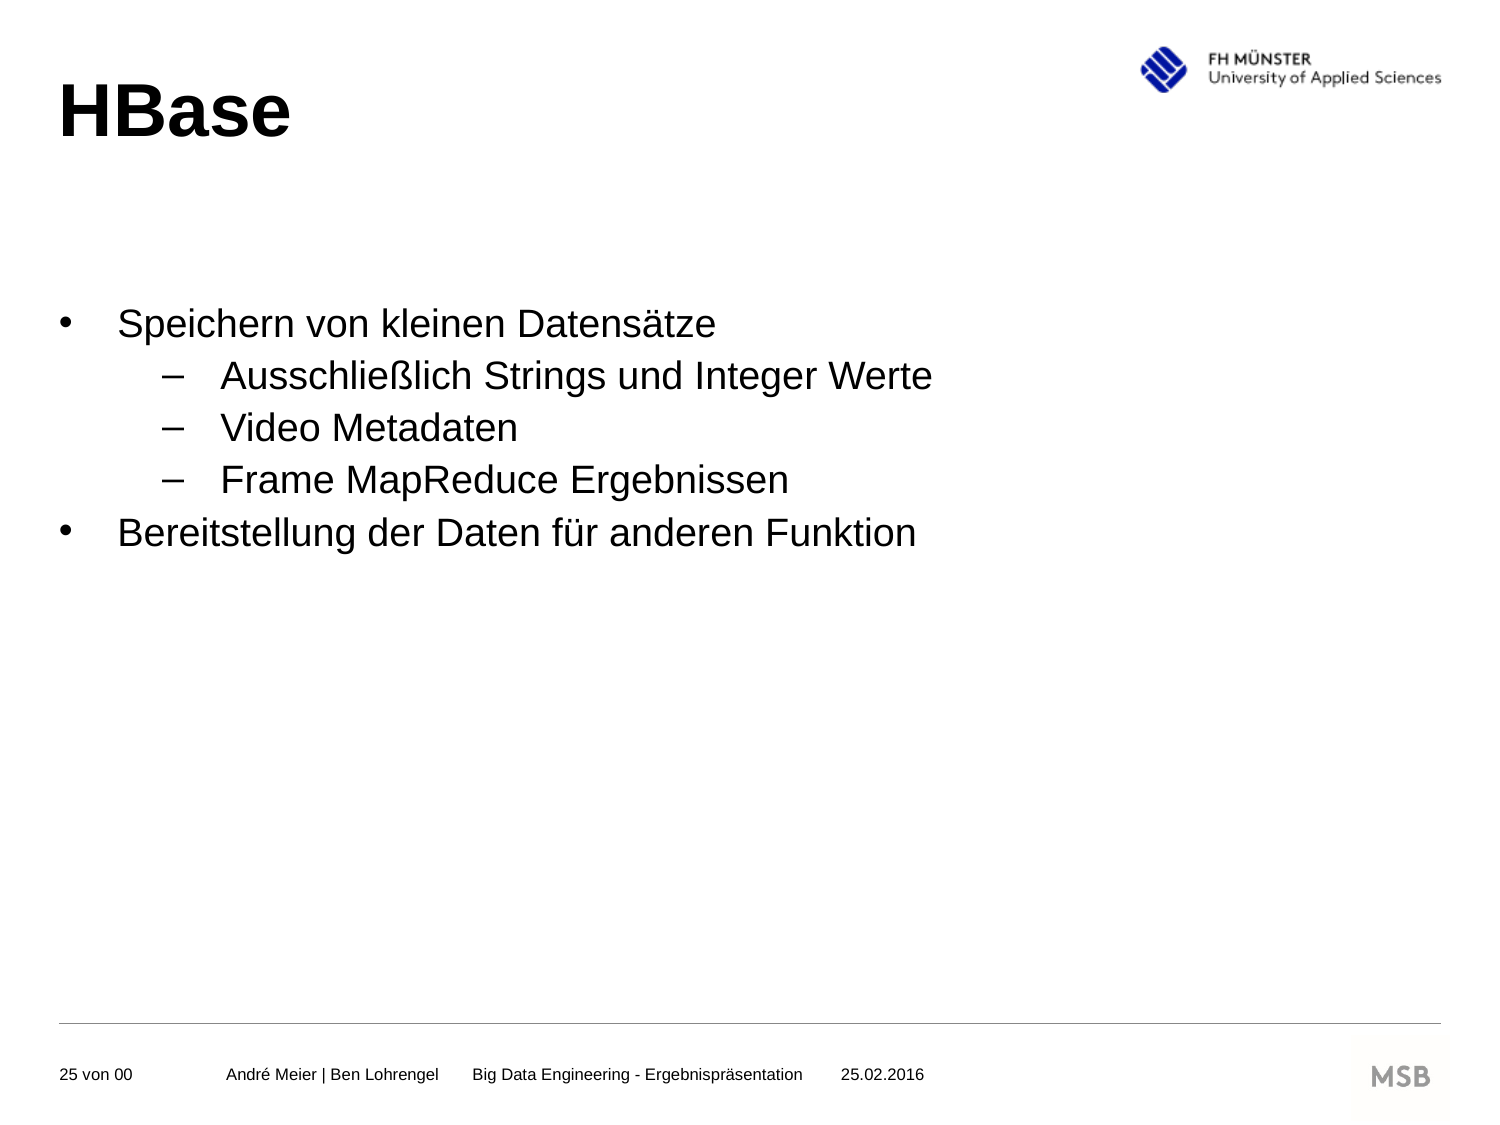

# HBase

Speichern von kleinen Datensätze
Ausschließlich Strings und Integer Werte
Video Metadaten
Frame MapReduce Ergebnissen
Bereitstellung der Daten für anderen Funktion

André Meier | Ben Lohrengel  Big Data Engineering - Ergebnispräsentation   25.02.2016